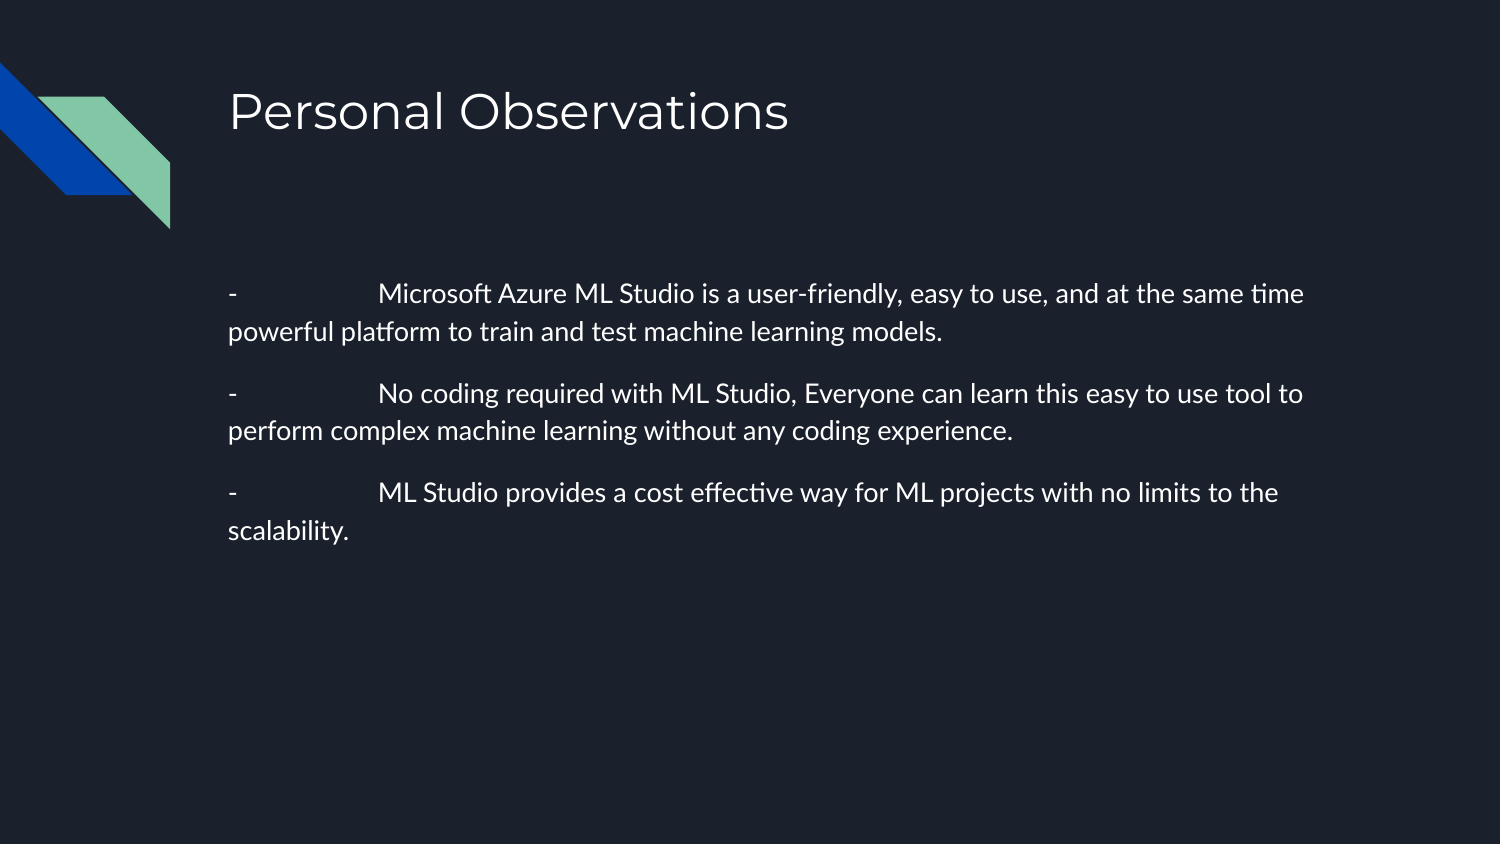

# Personal Observations
-	Microsoft Azure ML Studio is a user-friendly, easy to use, and at the same time powerful platform to train and test machine learning models.
-	No coding required with ML Studio, Everyone can learn this easy to use tool to perform complex machine learning without any coding experience.
-	ML Studio provides a cost effective way for ML projects with no limits to the scalability.